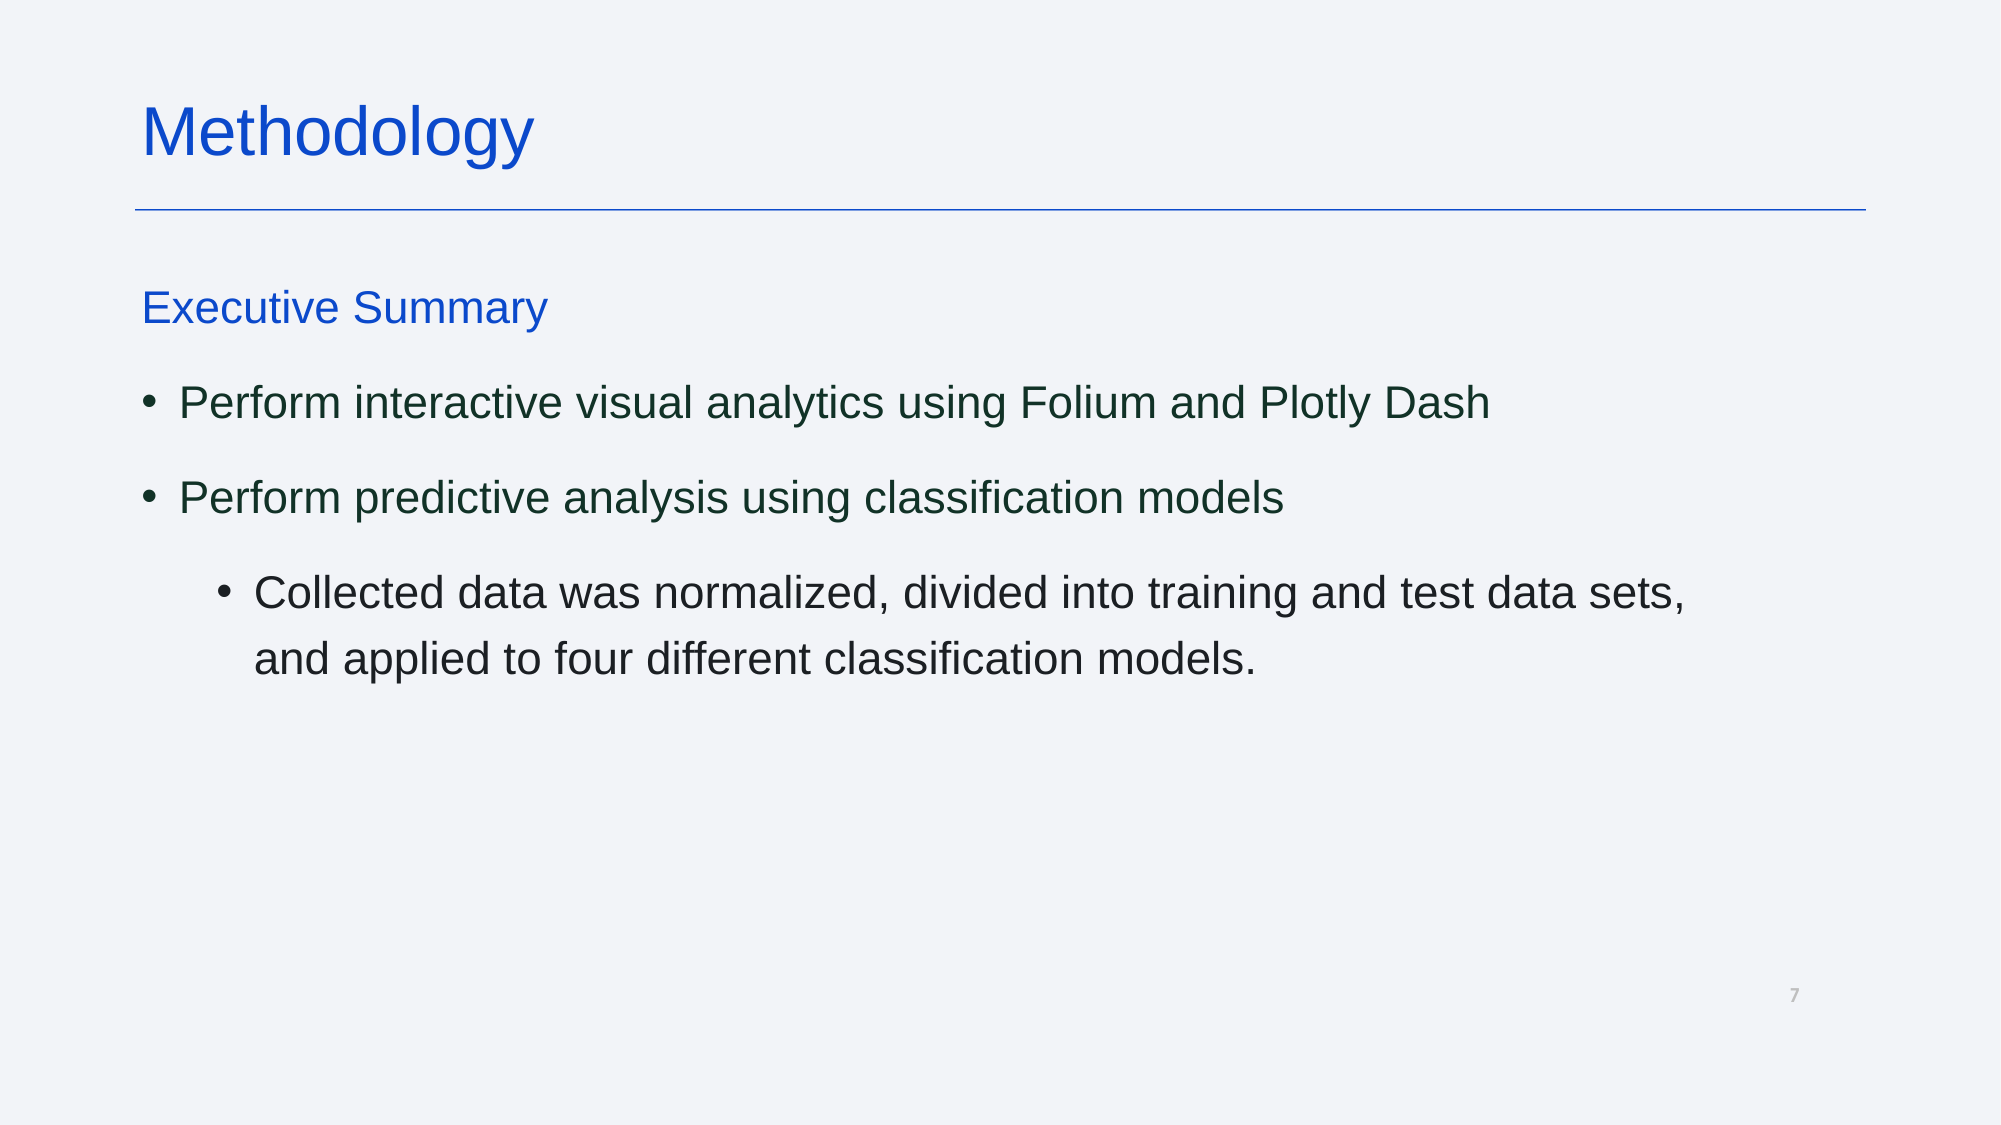

Methodology
Executive Summary
Perform interactive visual analytics using Folium and Plotly Dash
Perform predictive analysis using classification models
Collected data was normalized, divided into training and test data sets, and applied to four different classification models.

7